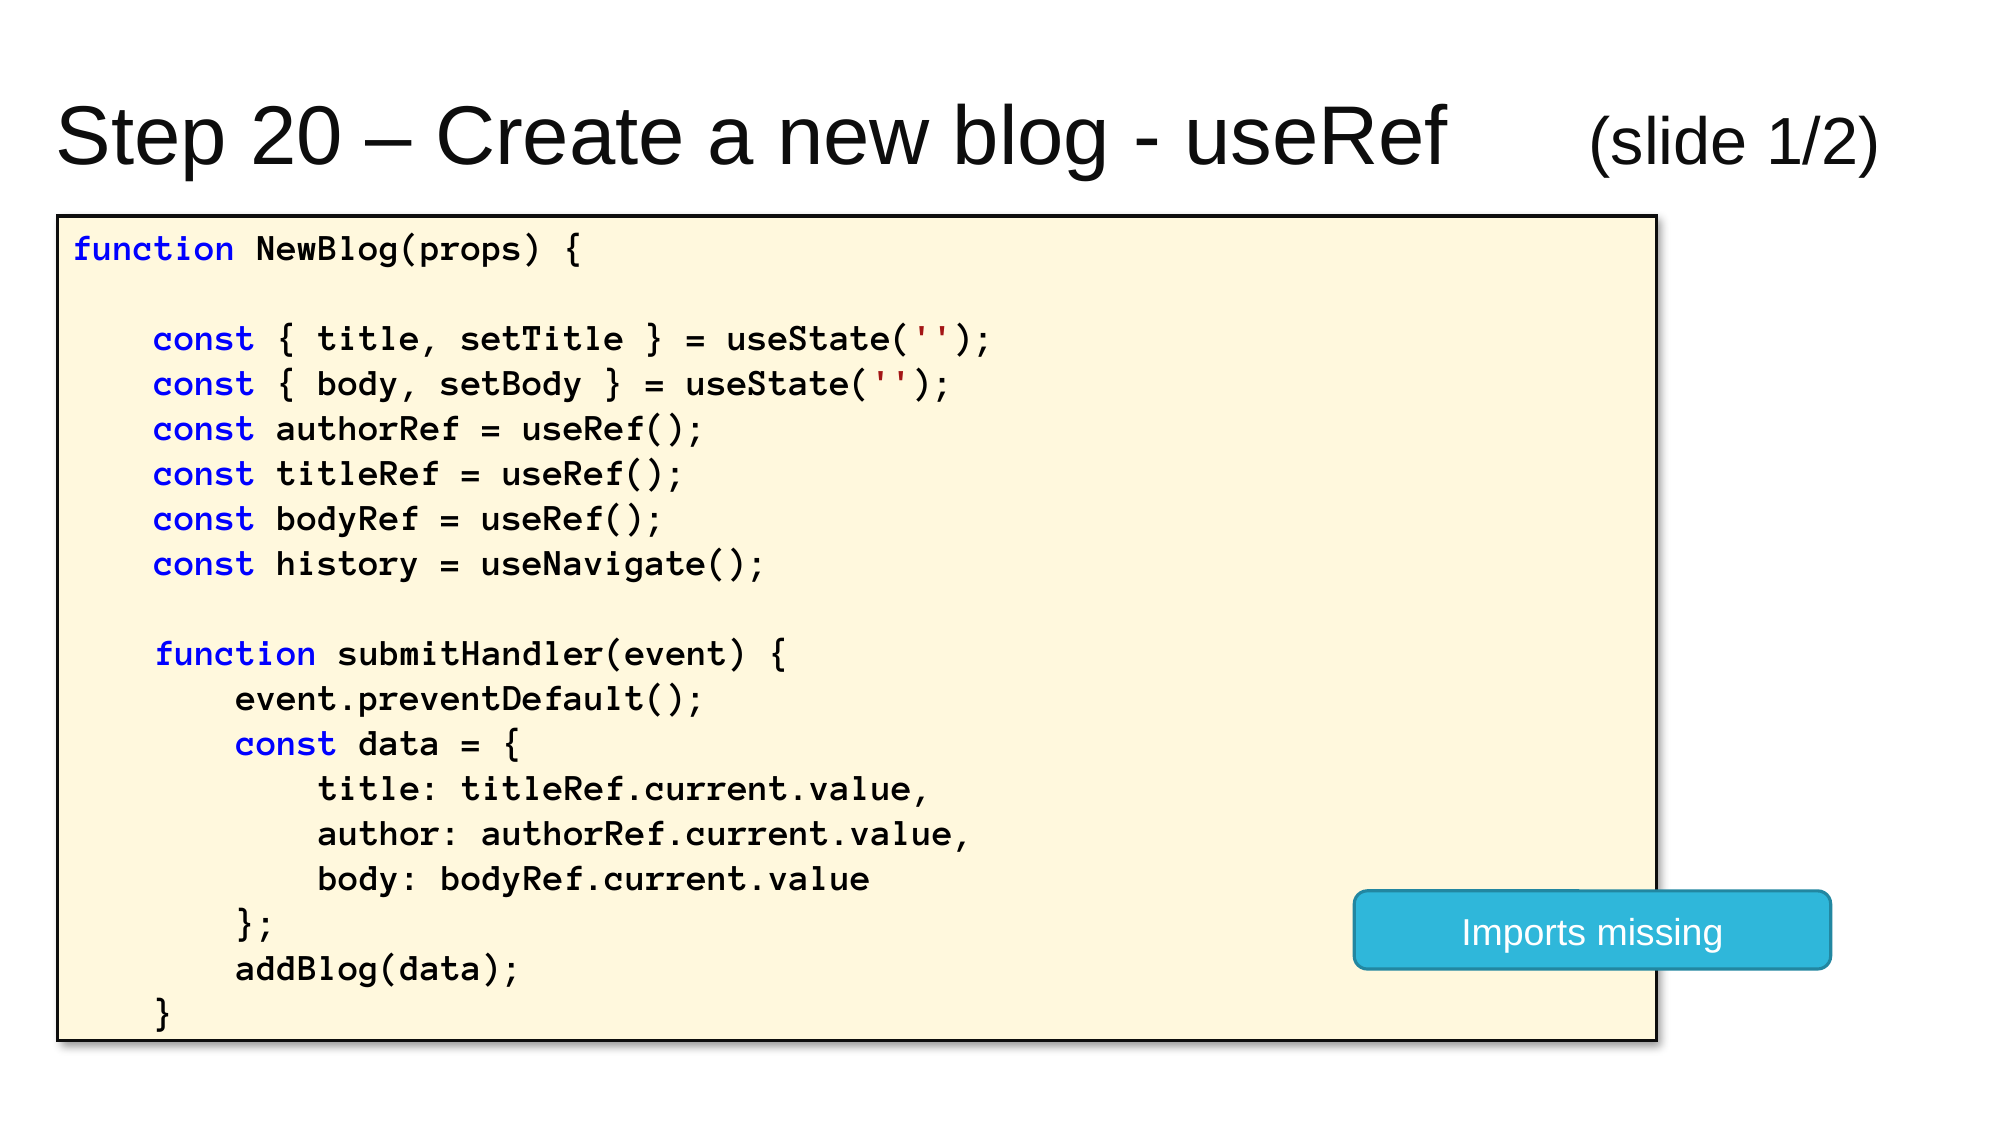

# Step 20 – Create a new blog - useRef      (slide 1/2)
function NewBlog(props) {

    const { title, setTitle } = useState('');
    const { body, setBody } = useState('');
    const authorRef = useRef();
    const titleRef = useRef();
    const bodyRef = useRef();
    const history = useNavigate();

    function submitHandler(event) {
        event.preventDefault();
        const data = {
            title: titleRef.current.value,
            author: authorRef.current.value,
            body: bodyRef.current.value
        };
        addBlog(data);
    }

Imports missing